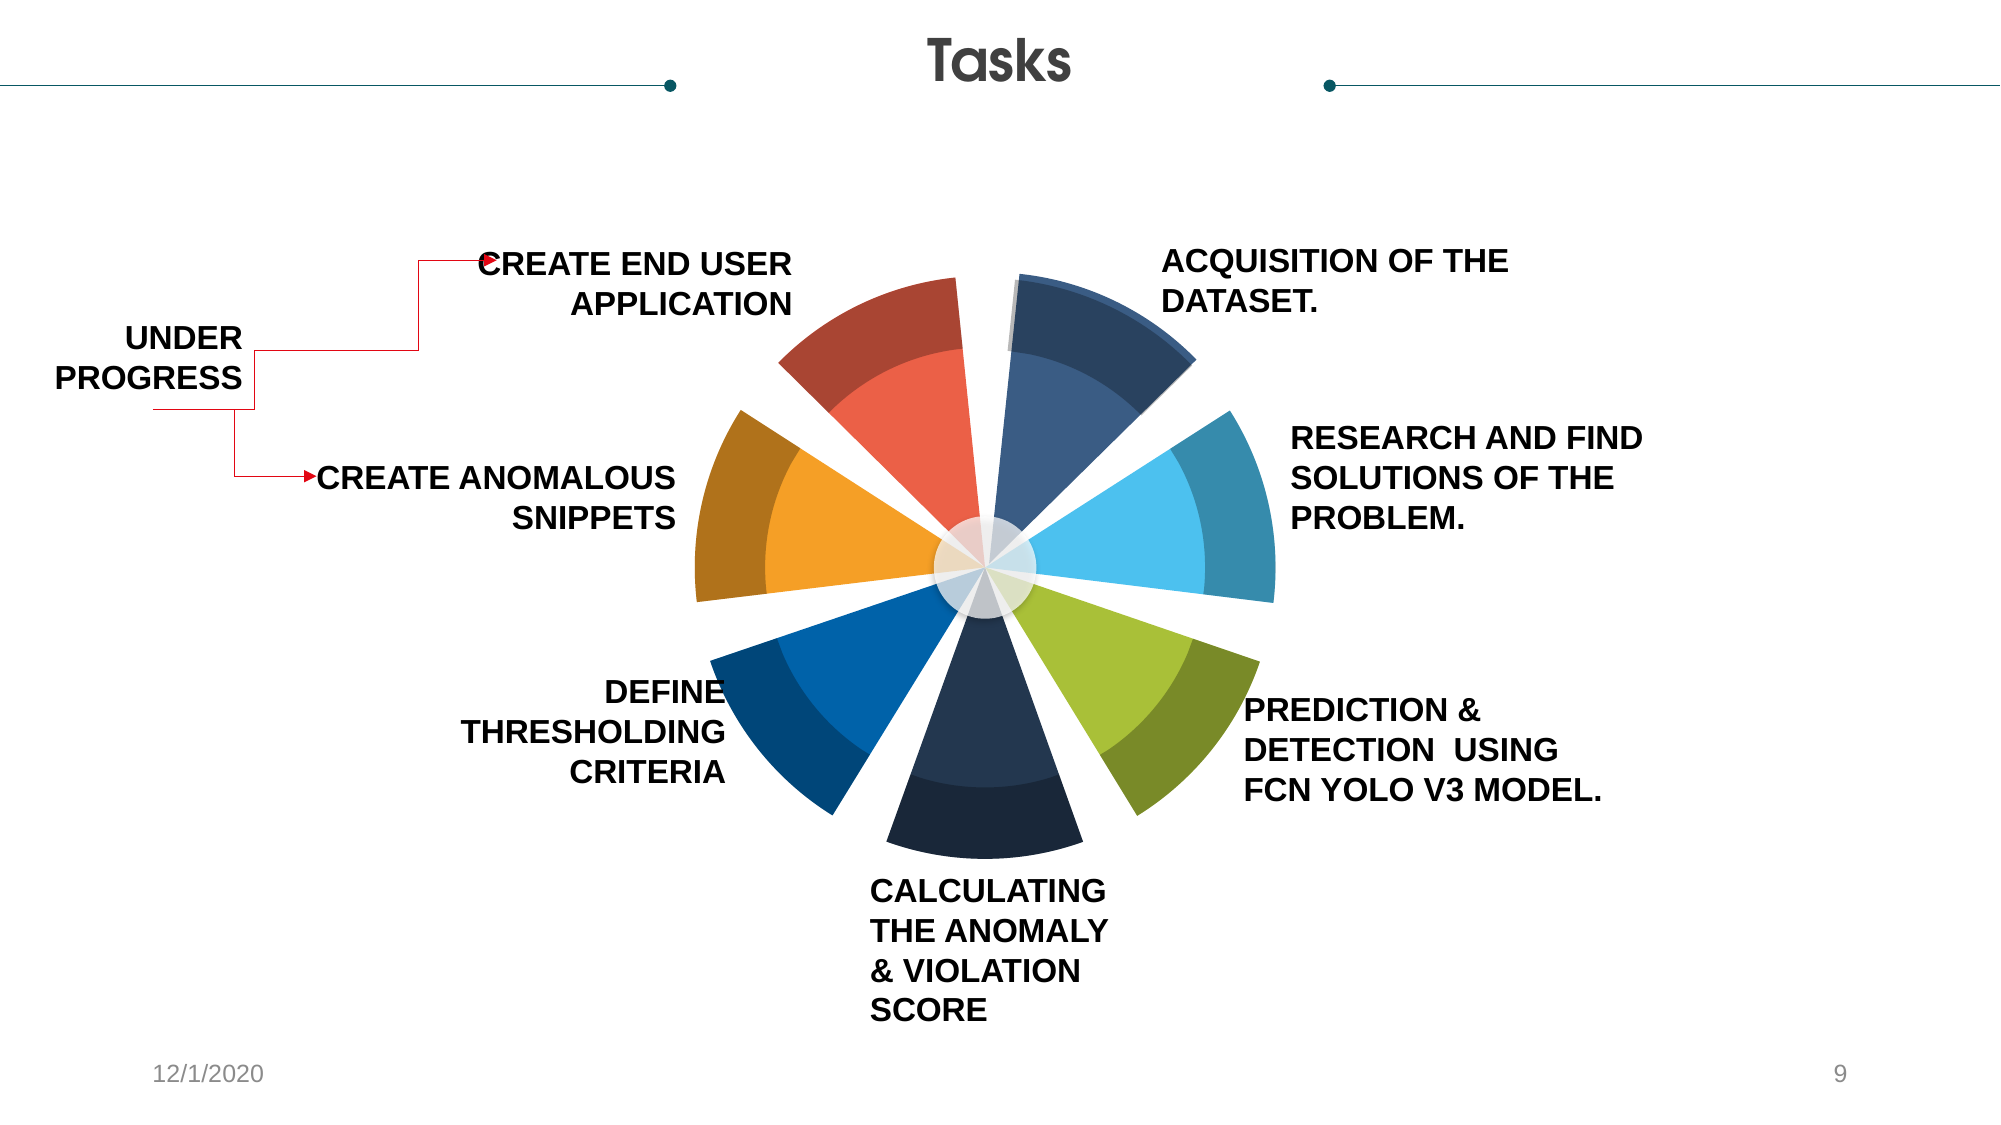

Tasks
Acquisition of the dataset.
Create end user application

Under Progress

Research and find solutions of the problem.

Create anomalous snippets

Prediction & detection  using FCN yolo v3 model.
Define Thresholding criteria

Calculating the anomaly & Violation score
12/1/2020
9